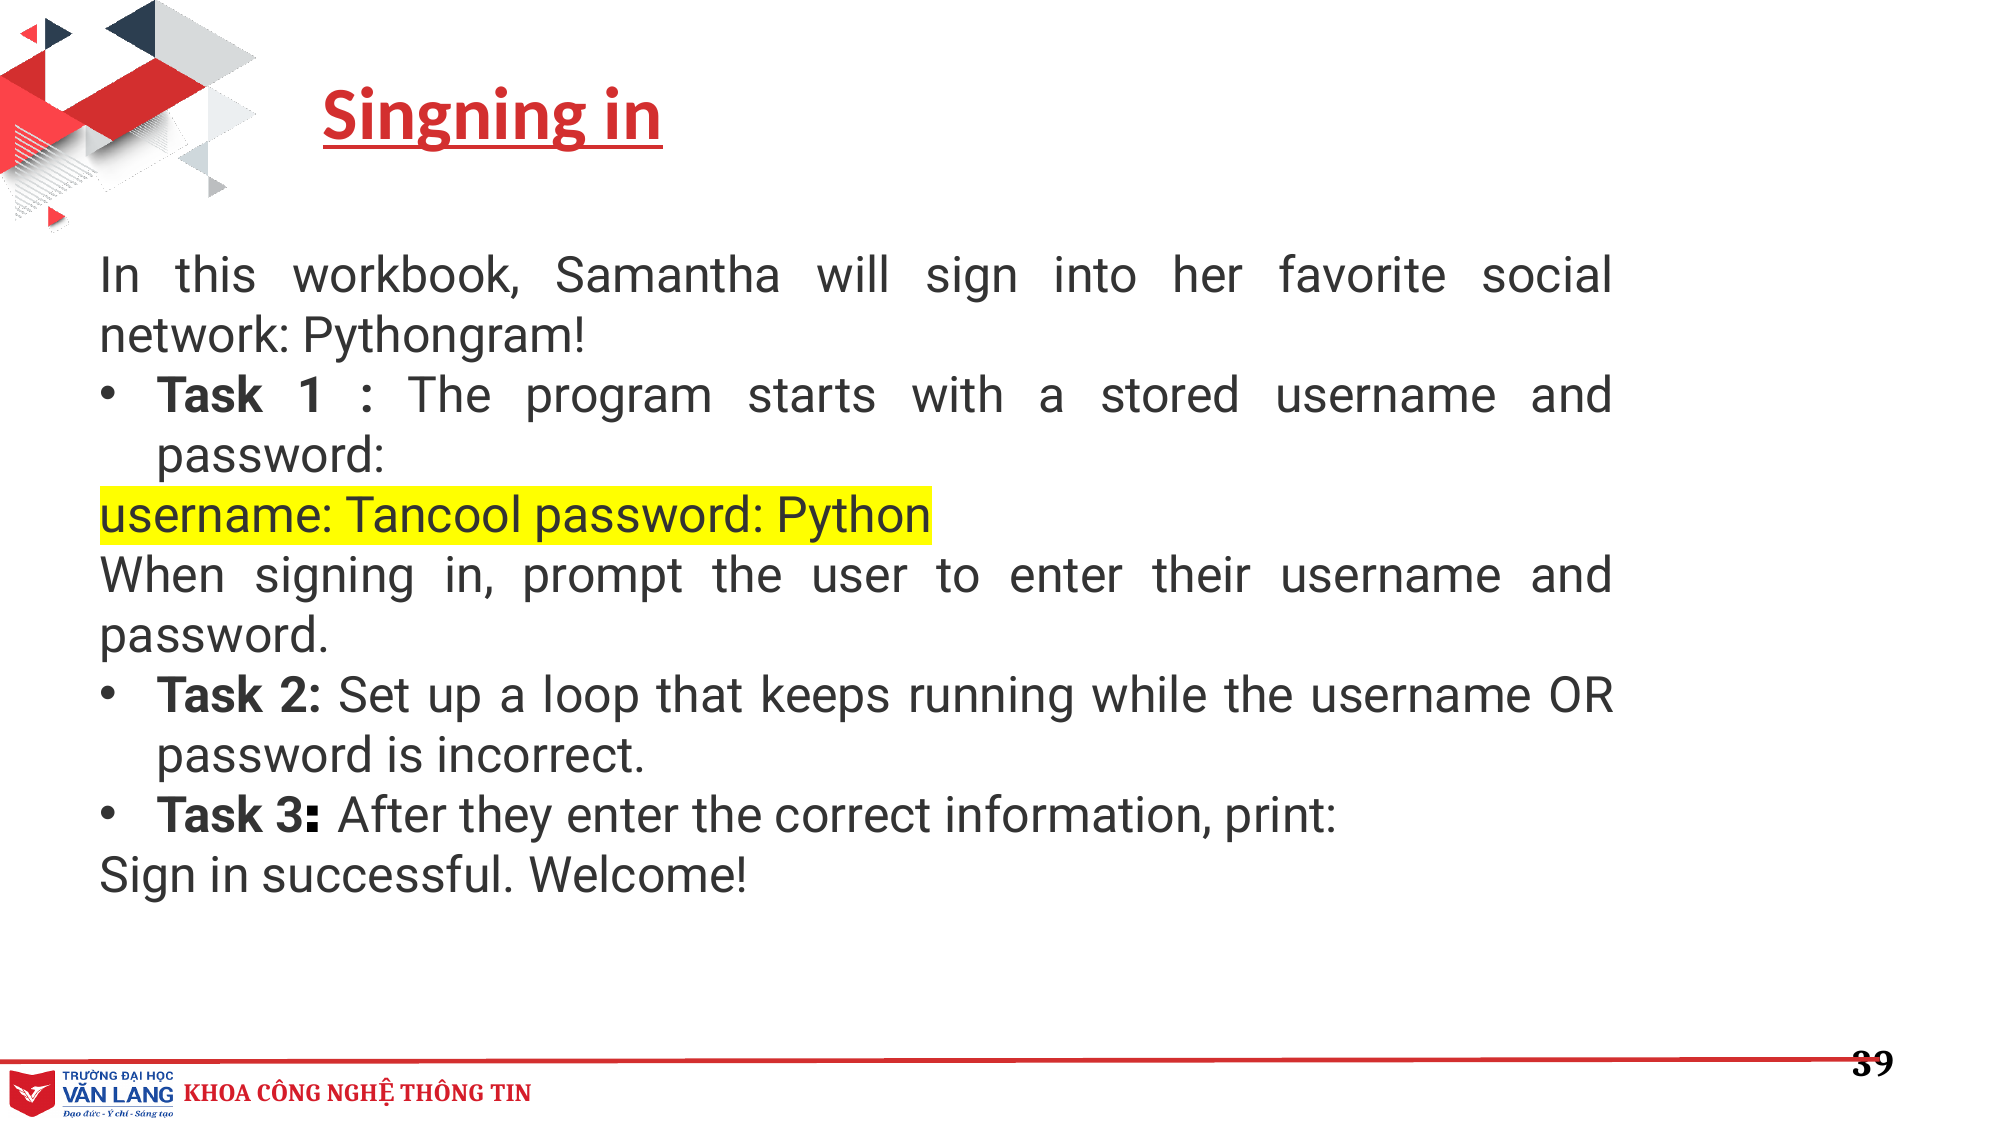

Singning in

In this workbook, Samantha will sign into her favorite social network: Pythongram!
Task 1 : The program starts with a stored username and password:
username: Tancool password: Python
When signing in, prompt the user to enter their username and password.
Task 2: Set up a loop that keeps running while the username OR password is incorrect.
Task 3: After they enter the correct information, print:
Sign in successful. Welcome!